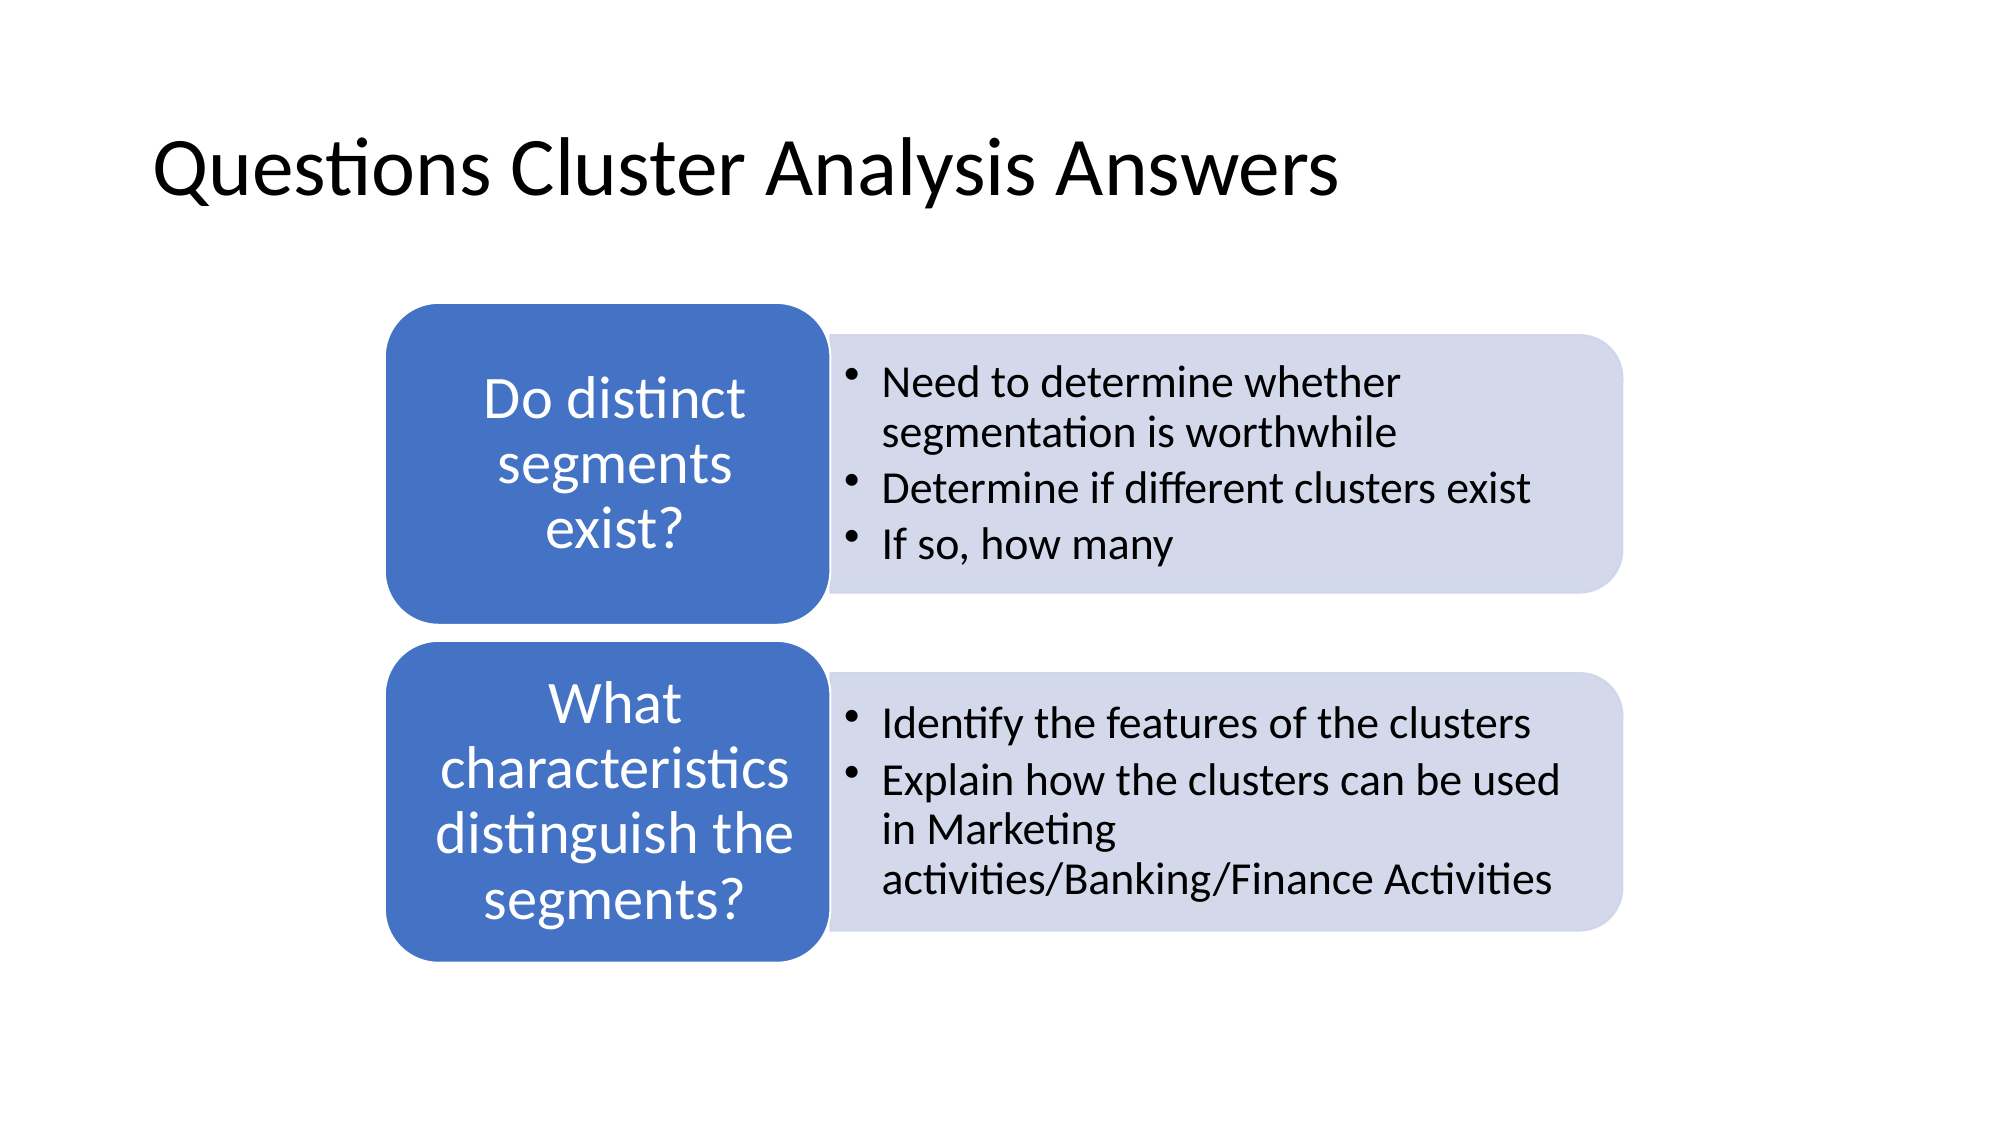

# Questions Cluster Analysis Answers
Need to determine whether segmentation is worthwhile
Determine if different clusters exist
If so, how many
Do distinct segments exist?
Identify the features of the clusters
Explain how the clusters can be used in Marketing activities/Banking/Finance Activities
What characteristics distinguish the segments?